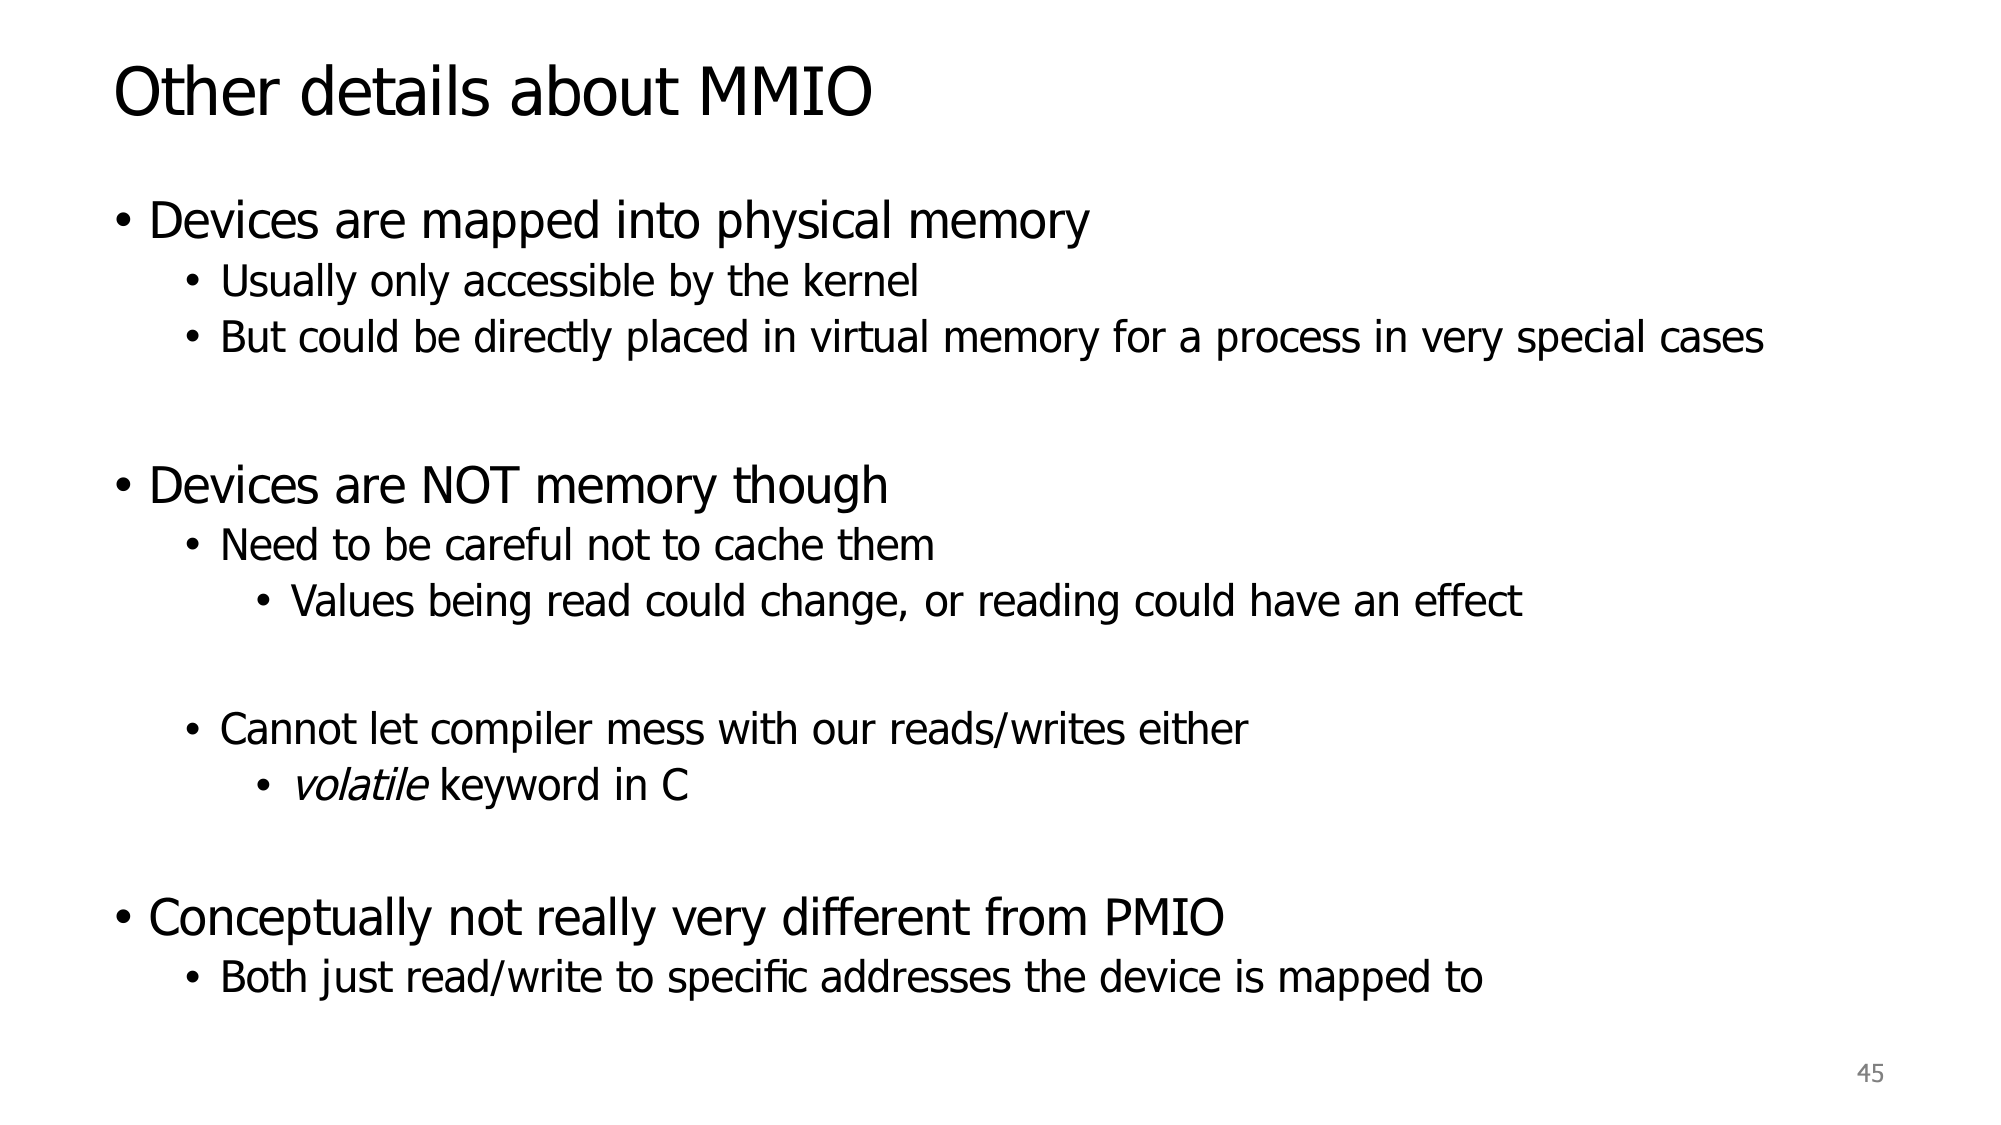

# Other details about MMIO
Devices are mapped into physical memory
Usually only accessible by the kernel
But could be directly placed in virtual memory for a process in very special cases

Devices are NOT memory though
Need to be careful not to cache them
Values being read could change, or reading could have an effect

Cannot let compiler mess with our reads/writes either
volatile keyword in C

Conceptually not really very different from PMIO
Both just read/write to specific addresses the device is mapped to
45